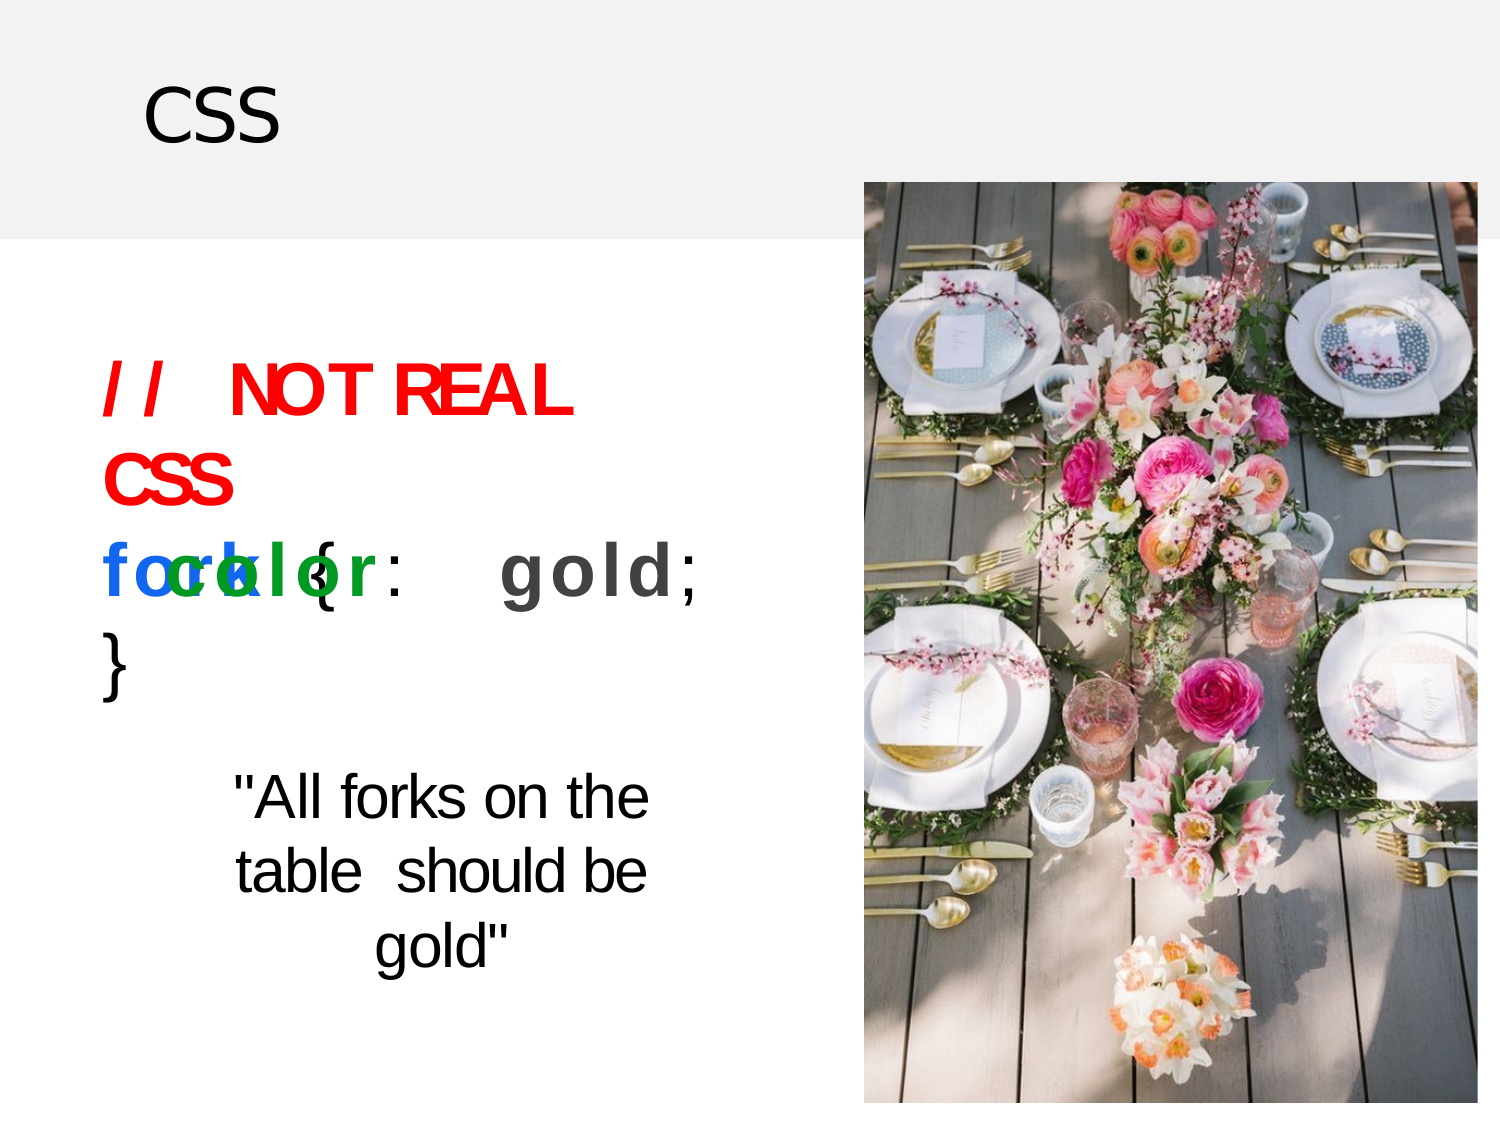

CSS

# //	NOT	REAL	CSS
fork	{
color:	gold;
}
"All forks on the table  should be gold"